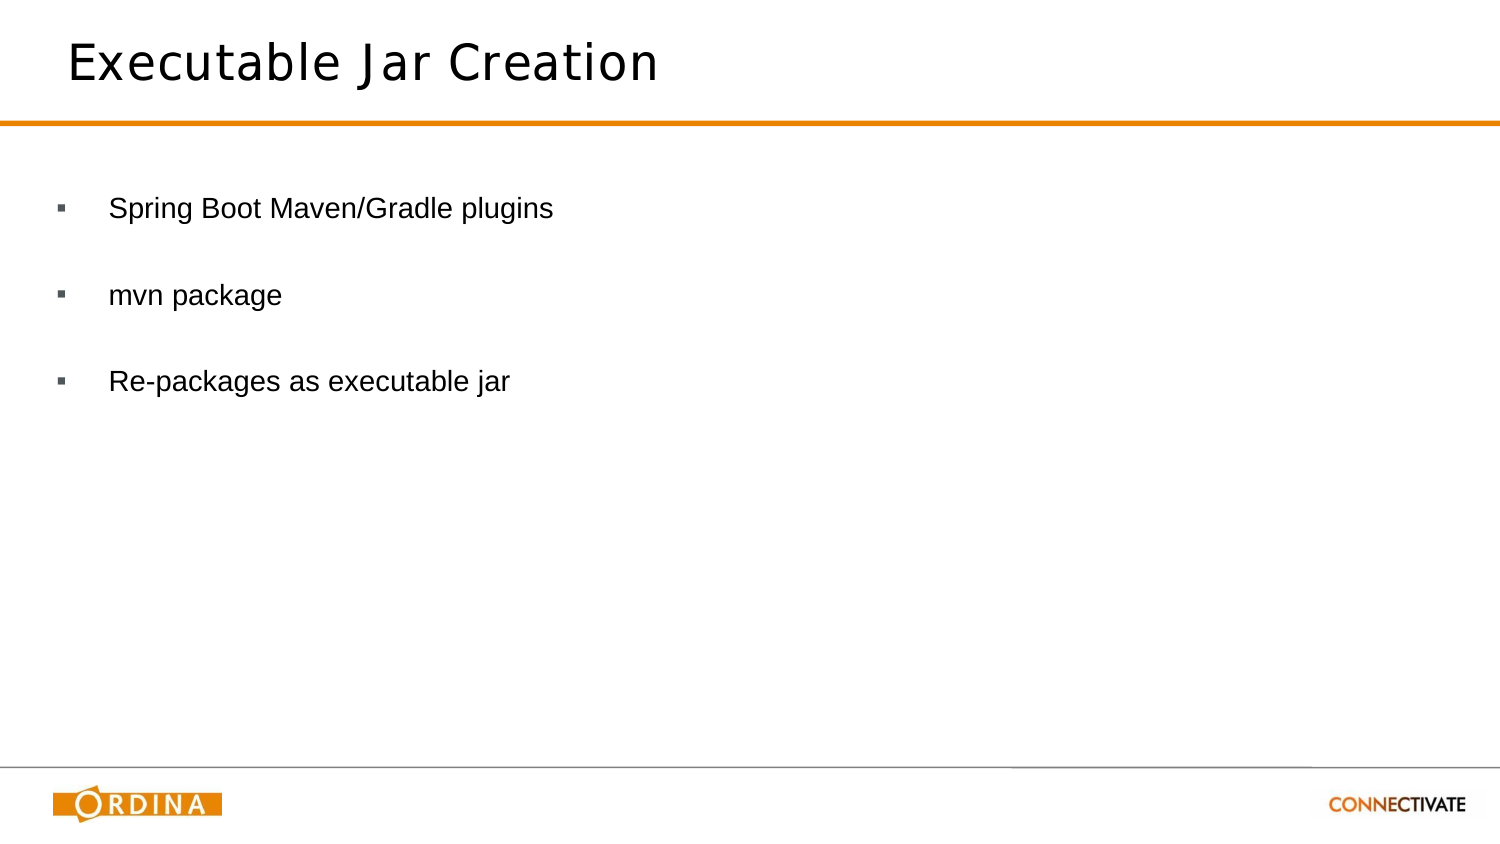

# Executable Jar Creation
Spring Boot Maven/Gradle plugins
mvn package
Re-packages as executable jar